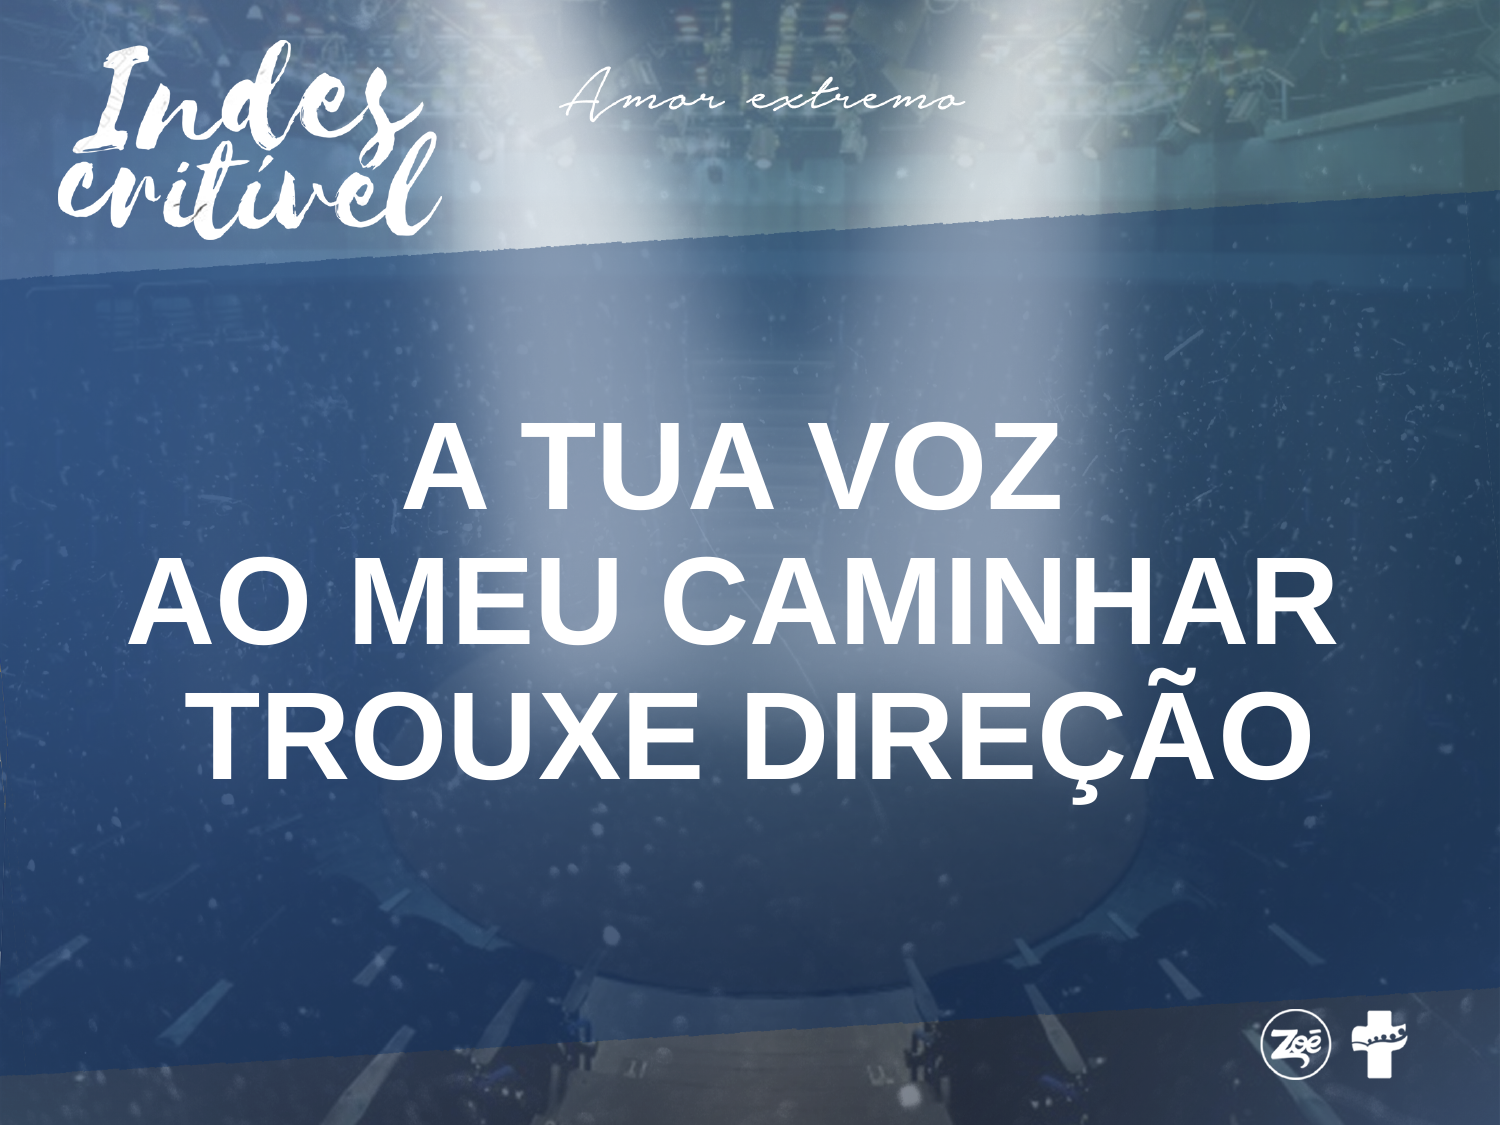

# A TUA VOZ AO MEU CAMINHAR TROUXE DIREÇÃO